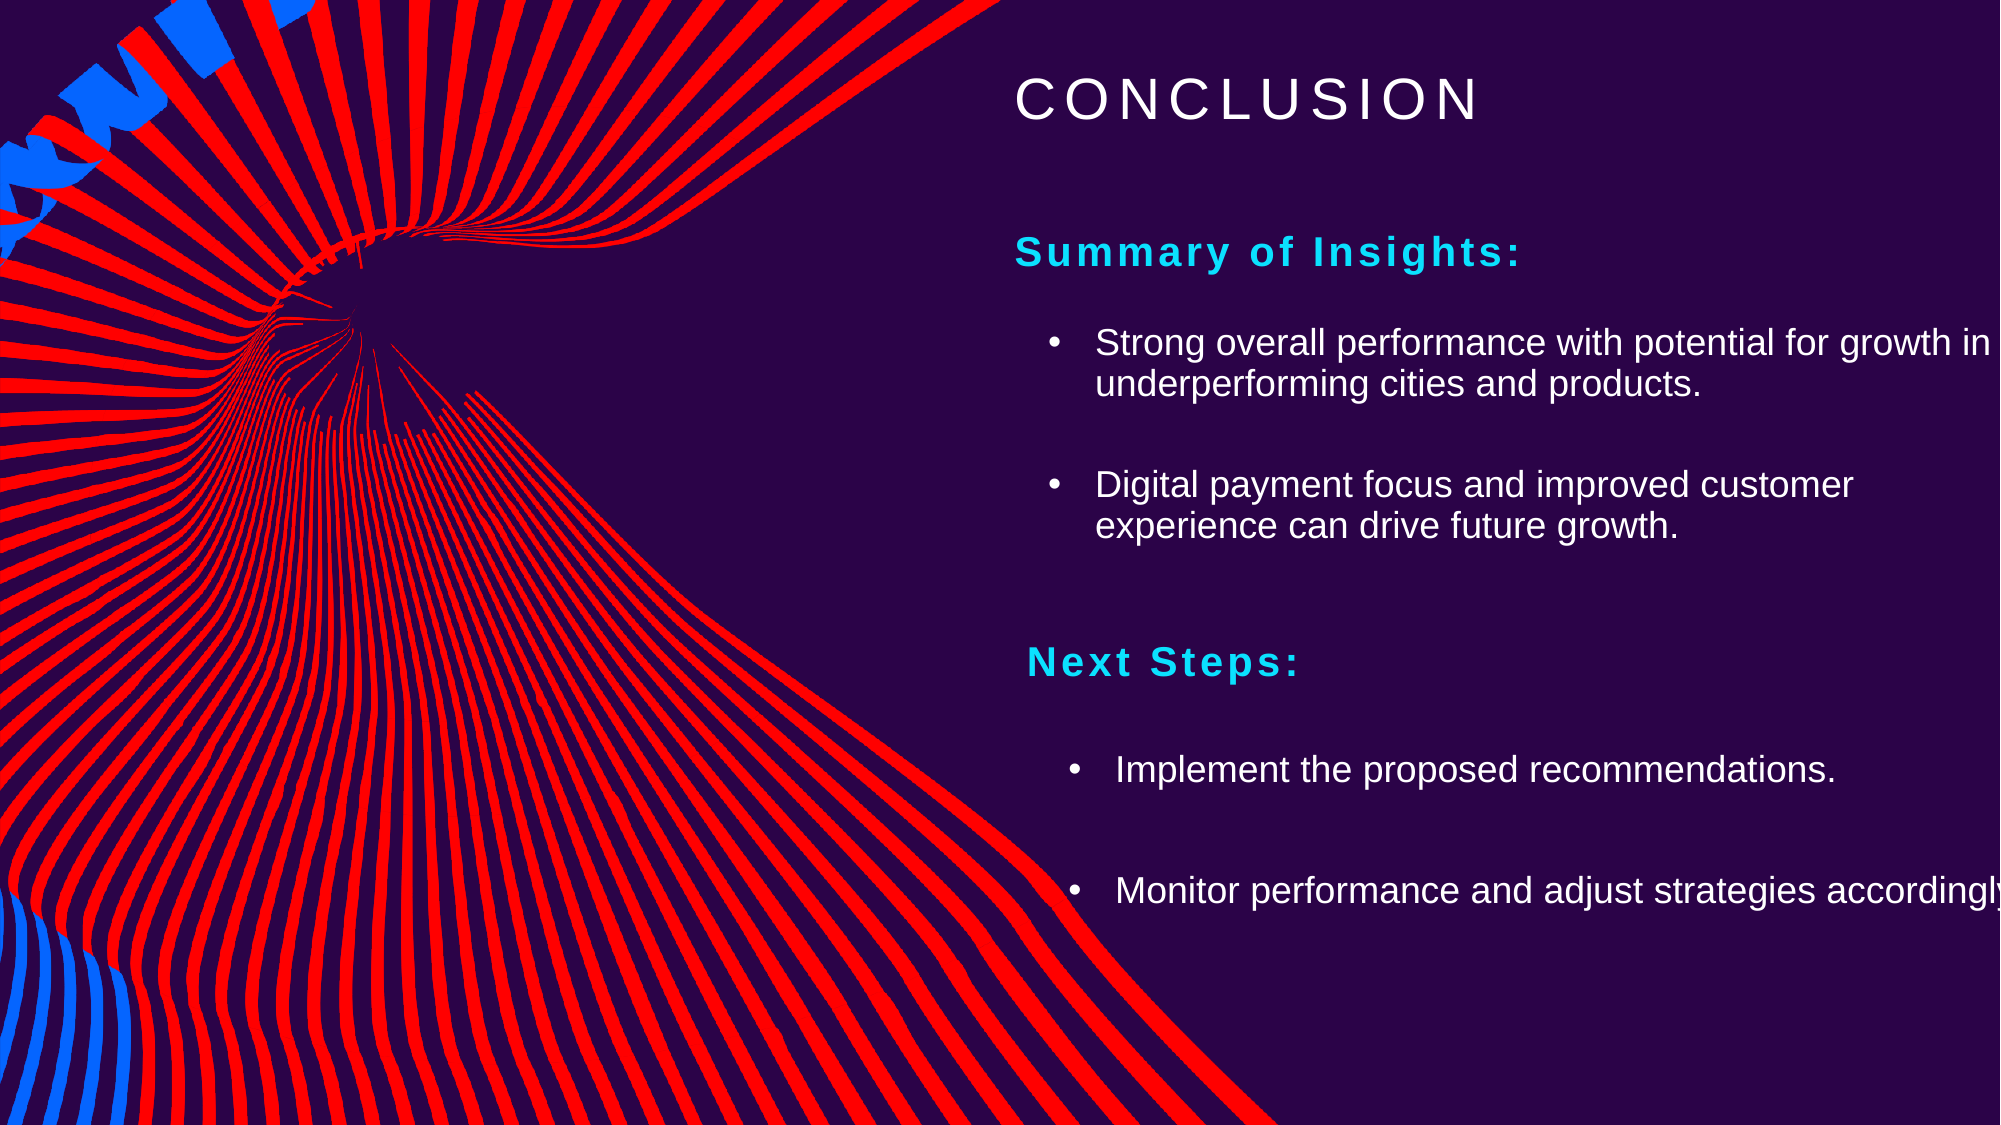

# Conclusion
Summary of Insights:
Strong overall performance with potential for growth in underperforming cities and products.

Digital payment focus and improved customer experience can drive future growth.
​
Next Steps:
Implement the proposed recommendations.

Monitor performance and adjust strategies accordingly.
​